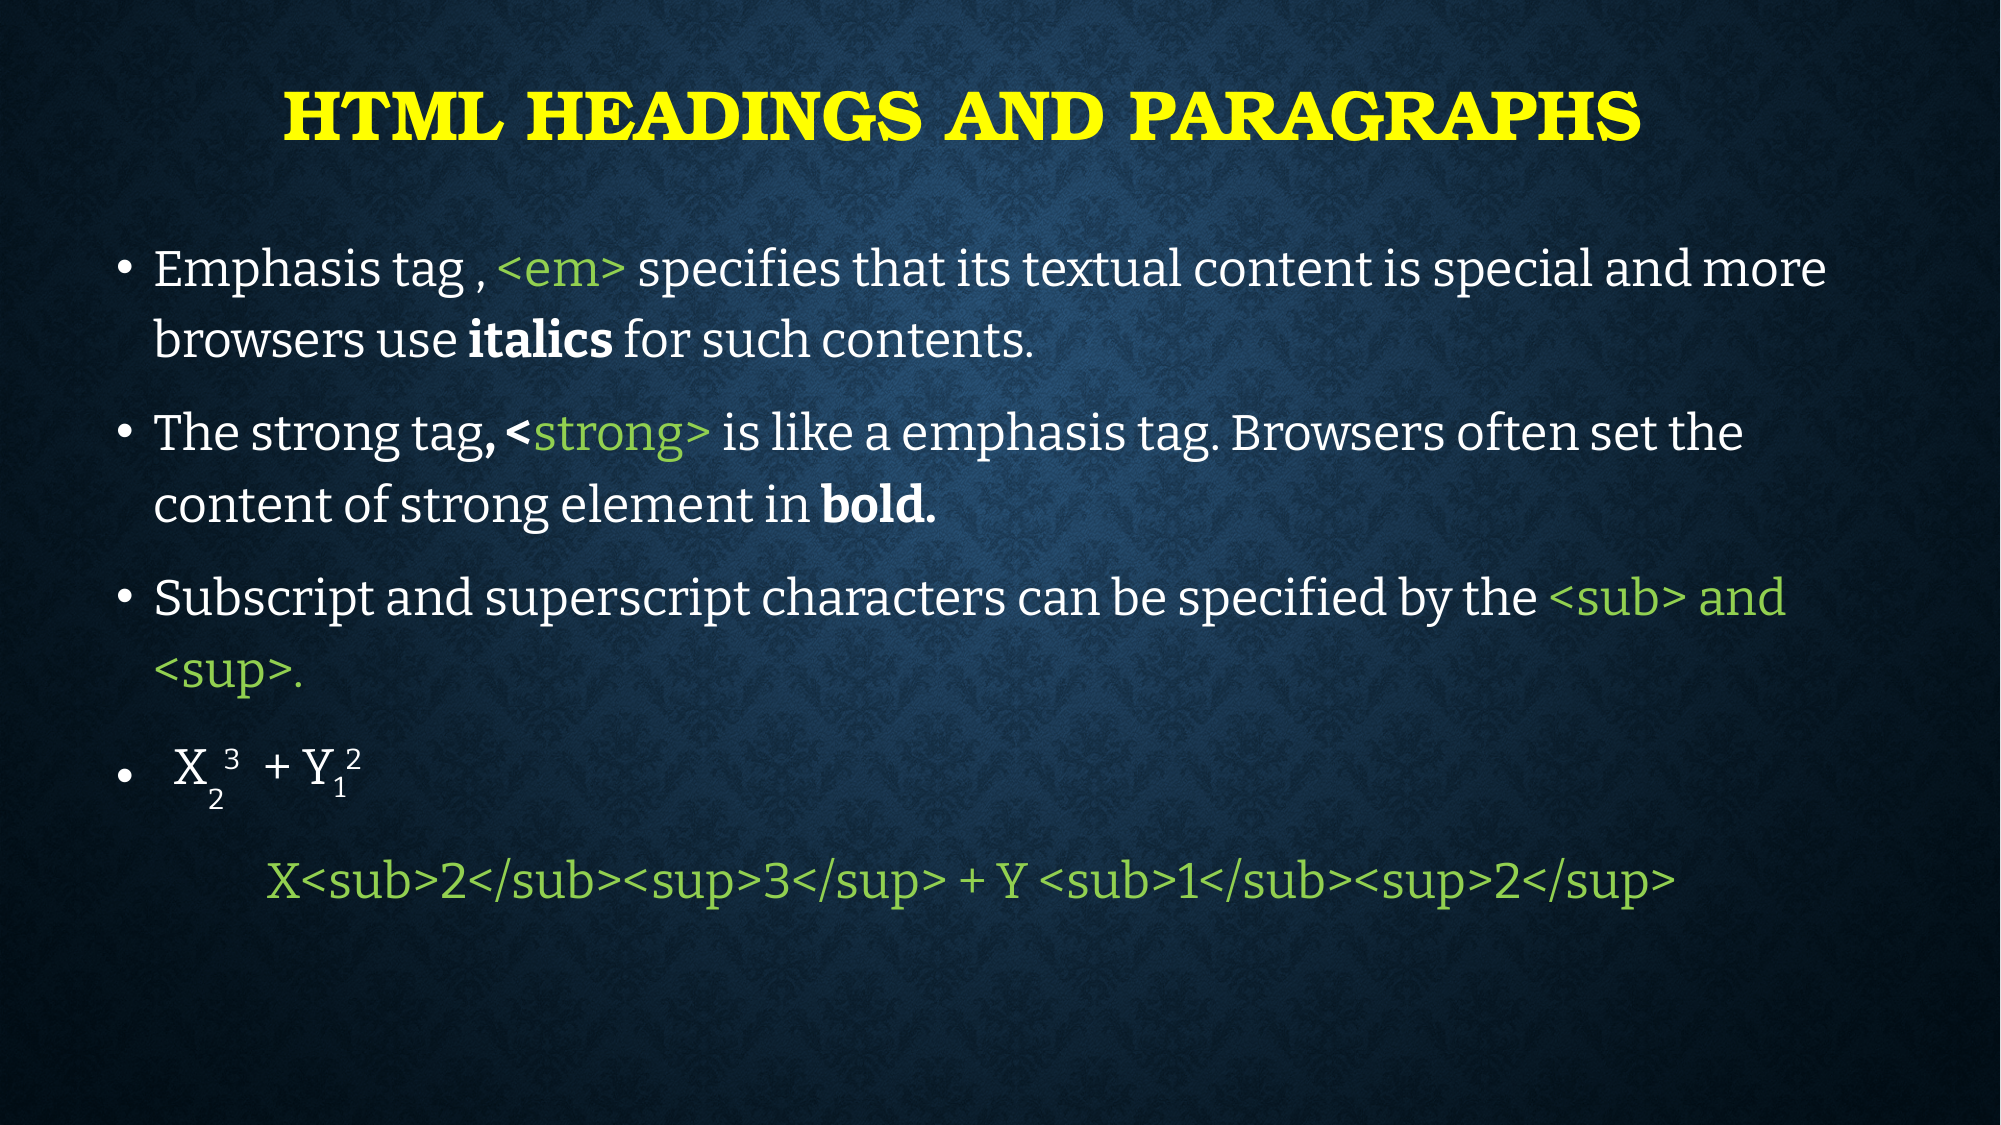

# HTML Headings and Paragraphs
Emphasis tag , <em> specifies that its textual content is special and more browsers use italics for such contents.
The strong tag, <strong> is like a emphasis tag. Browsers often set the content of strong element in bold.
Subscript and superscript characters can be specified by the <sub> and <sup>.
  X23    + Y12
	X<sub>2</sub><sup>3</sup> + Y <sub>1</sub><sup>2</sup>